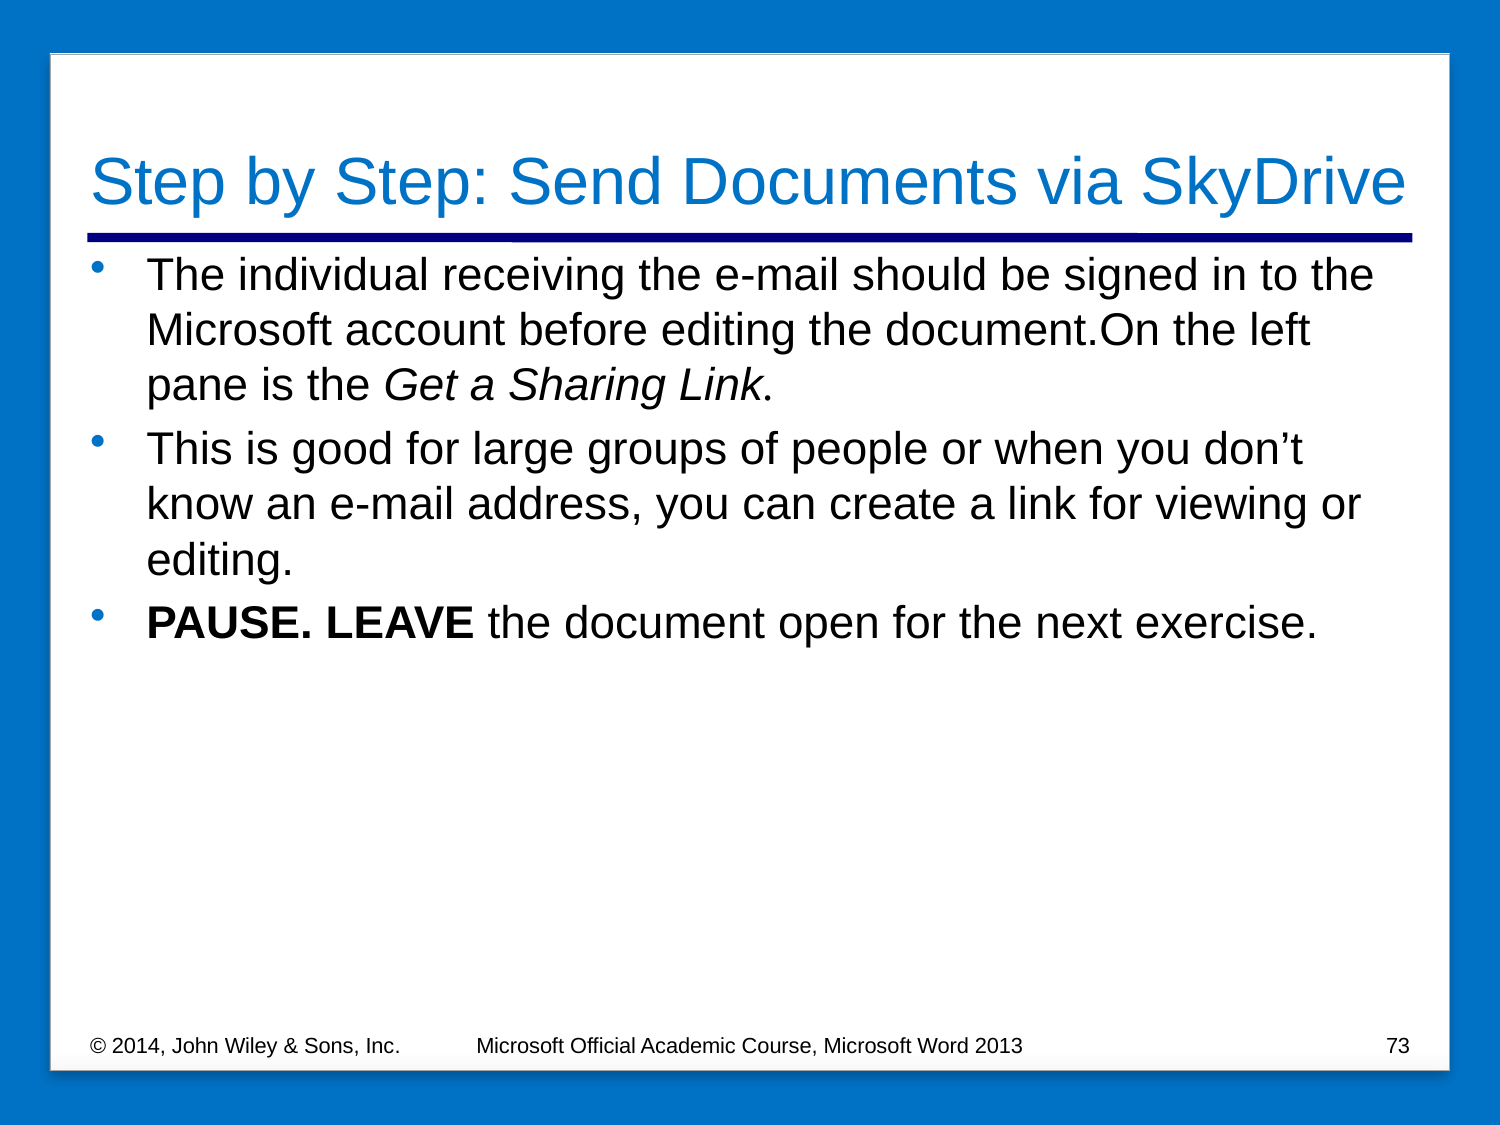

# Step by Step: Send Documents via SkyDrive
The individual receiving the e-mail should be signed in to the Microsoft account before editing the document.On the left pane is the Get a Sharing Link.
This is good for large groups of people or when you don’t know an e-mail address, you can create a link for viewing or editing.
PAUSE. LEAVE the document open for the next exercise.
© 2014, John Wiley & Sons, Inc.
Microsoft Official Academic Course, Microsoft Word 2013
73